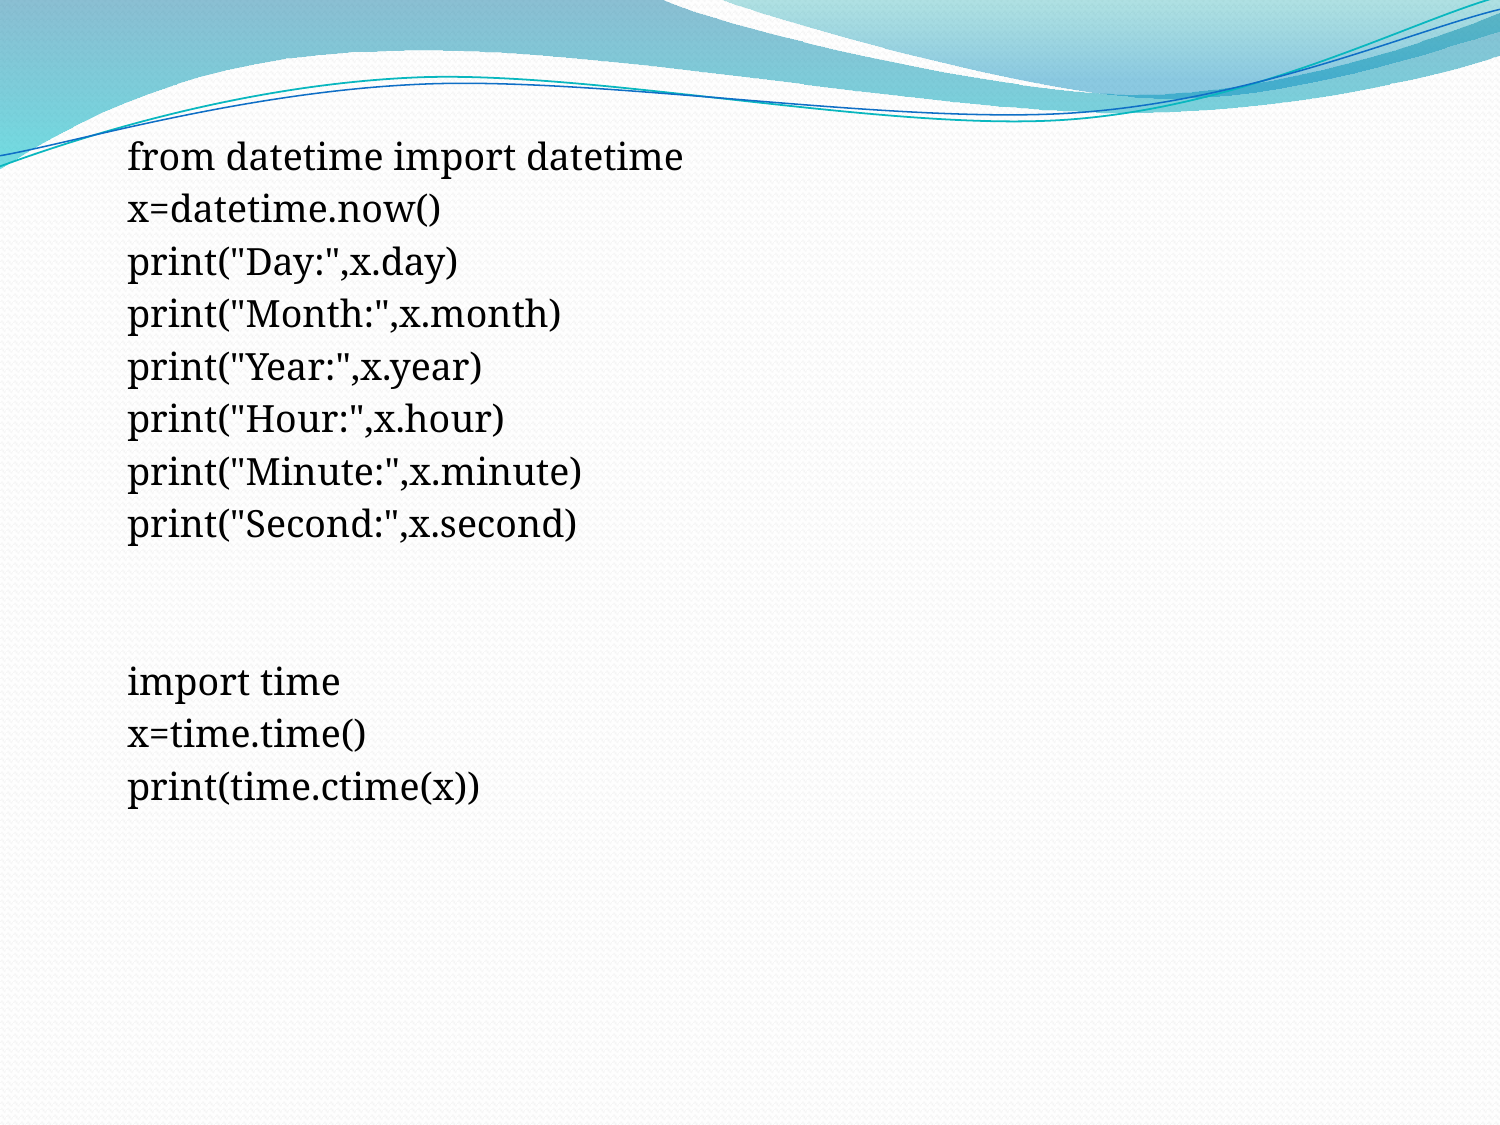

from datetime import datetime
x=datetime.now()
print("Day:",x.day)
print("Month:",x.month)
print("Year:",x.year)
print("Hour:",x.hour)
print("Minute:",x.minute)
print("Second:",x.second)

import time
x=time.time()
print(time.ctime(x))